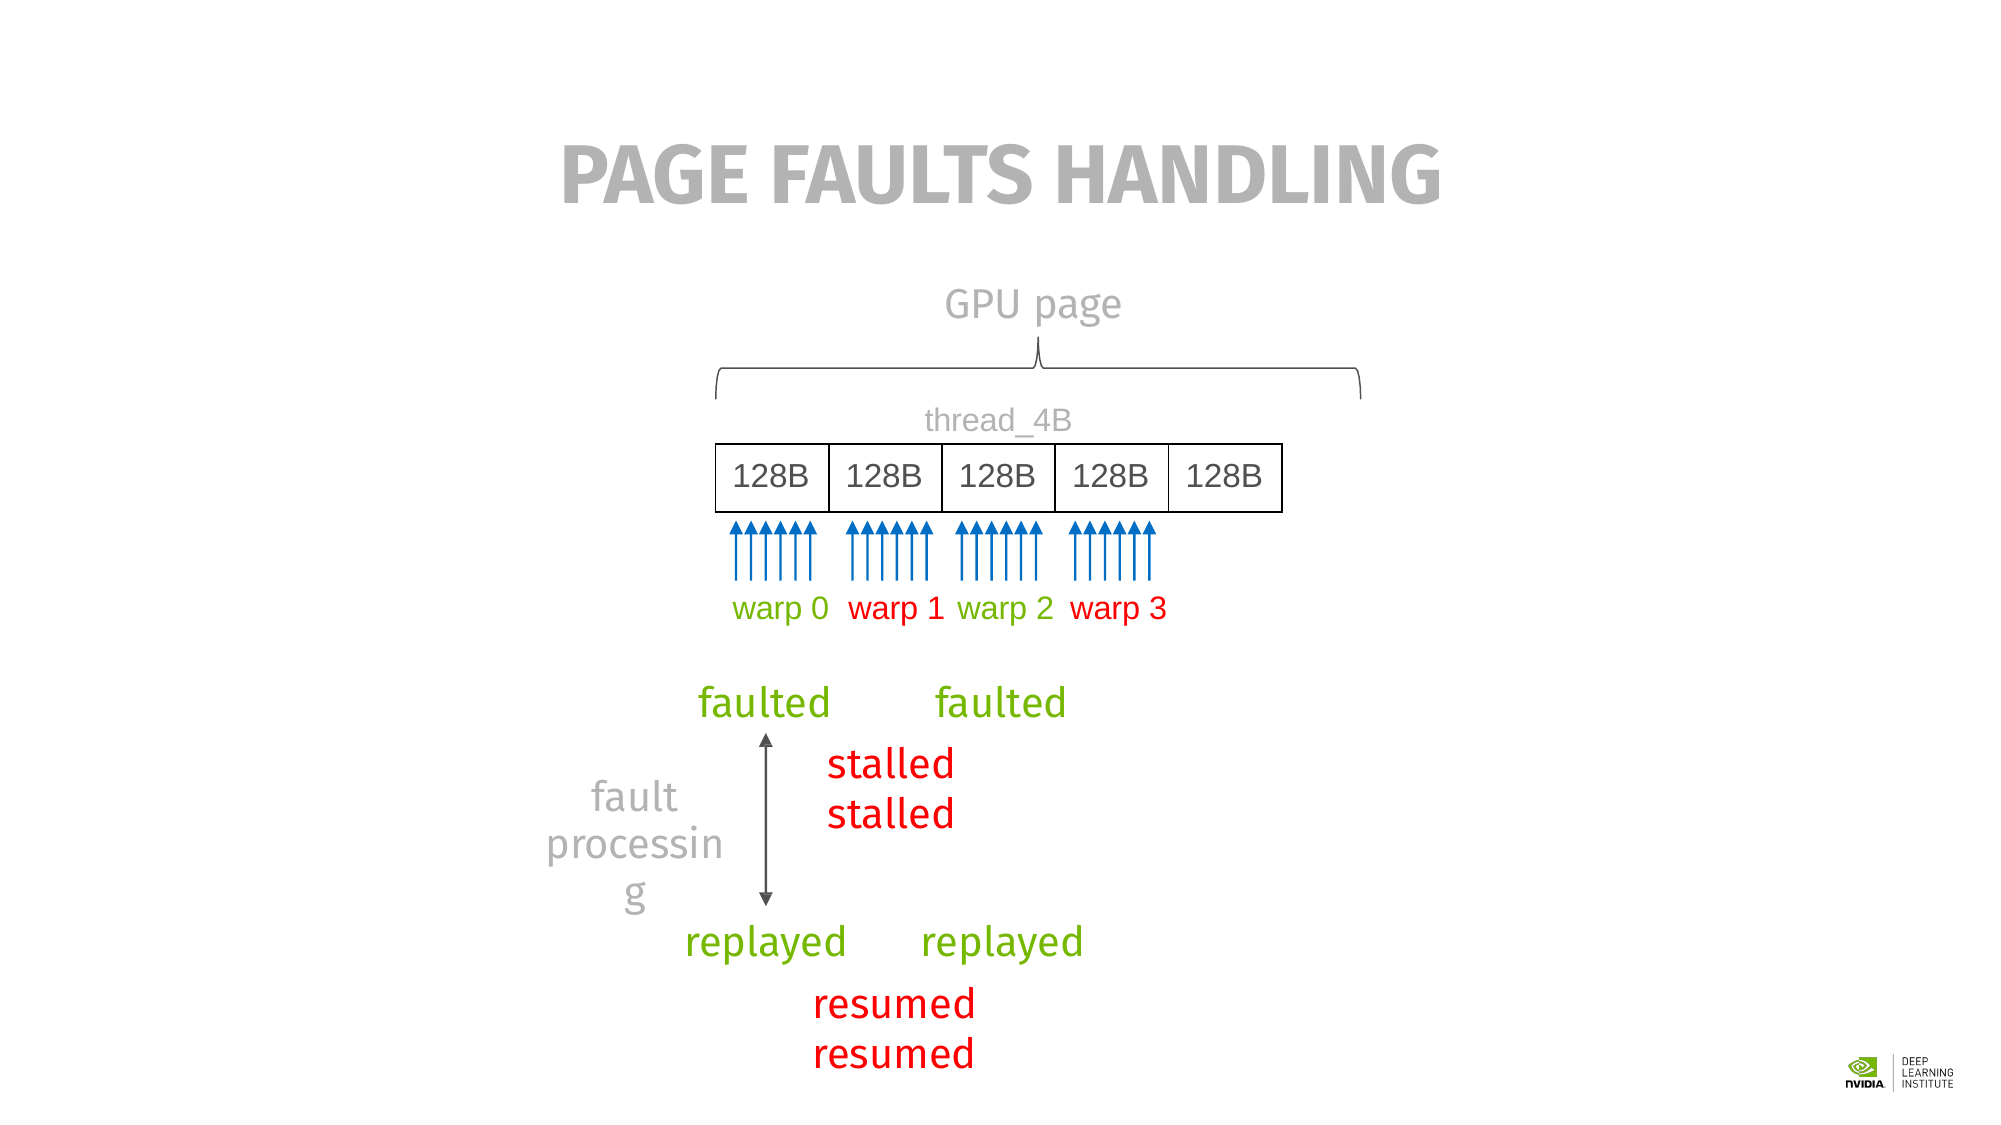

244
# PAGE FAULTS HANDLING
GPU page

thread_4B

| 128B | 128B | 128B | 128B | 128B |
| --- | --- | --- | --- | --- |

warp 0 warp 1 warp 2 warp 3

faulted	faulted

stalled	stalled
fault
processing
replayed	replayed
resumed	resumed